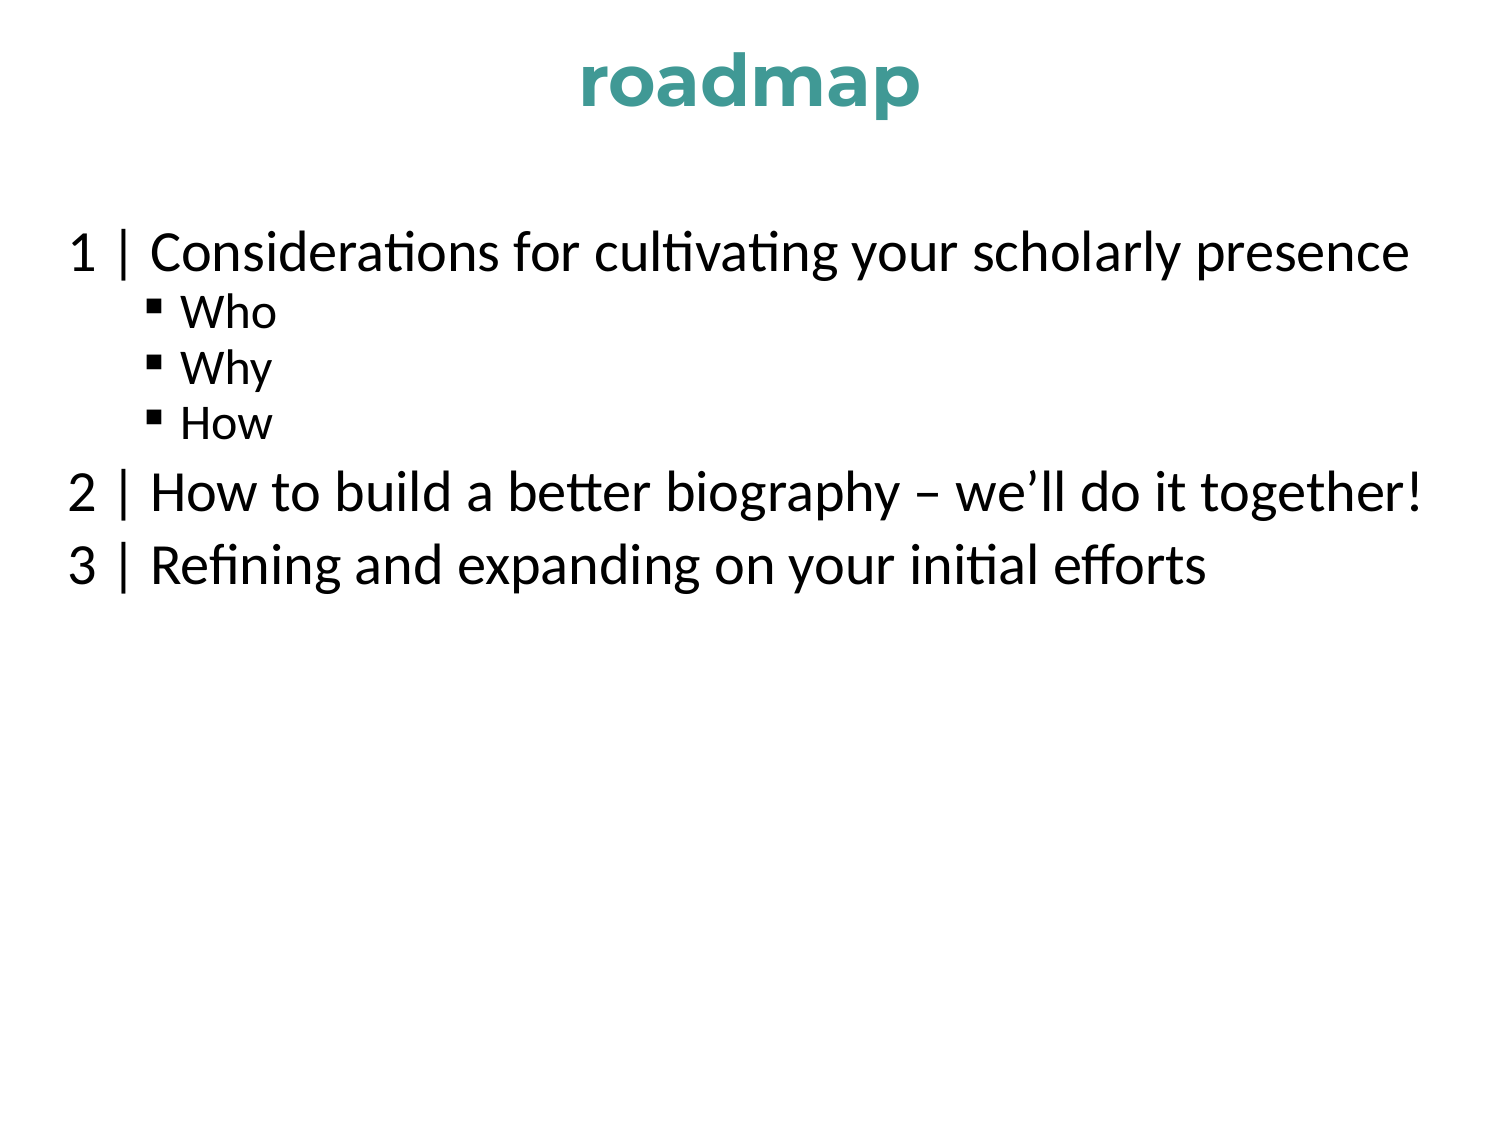

# roadmap
1 | Considerations for cultivating your scholarly presence
Who
Why
How
2 | How to build a better biography – we’ll do it together!
3 | Refining and expanding on your initial efforts